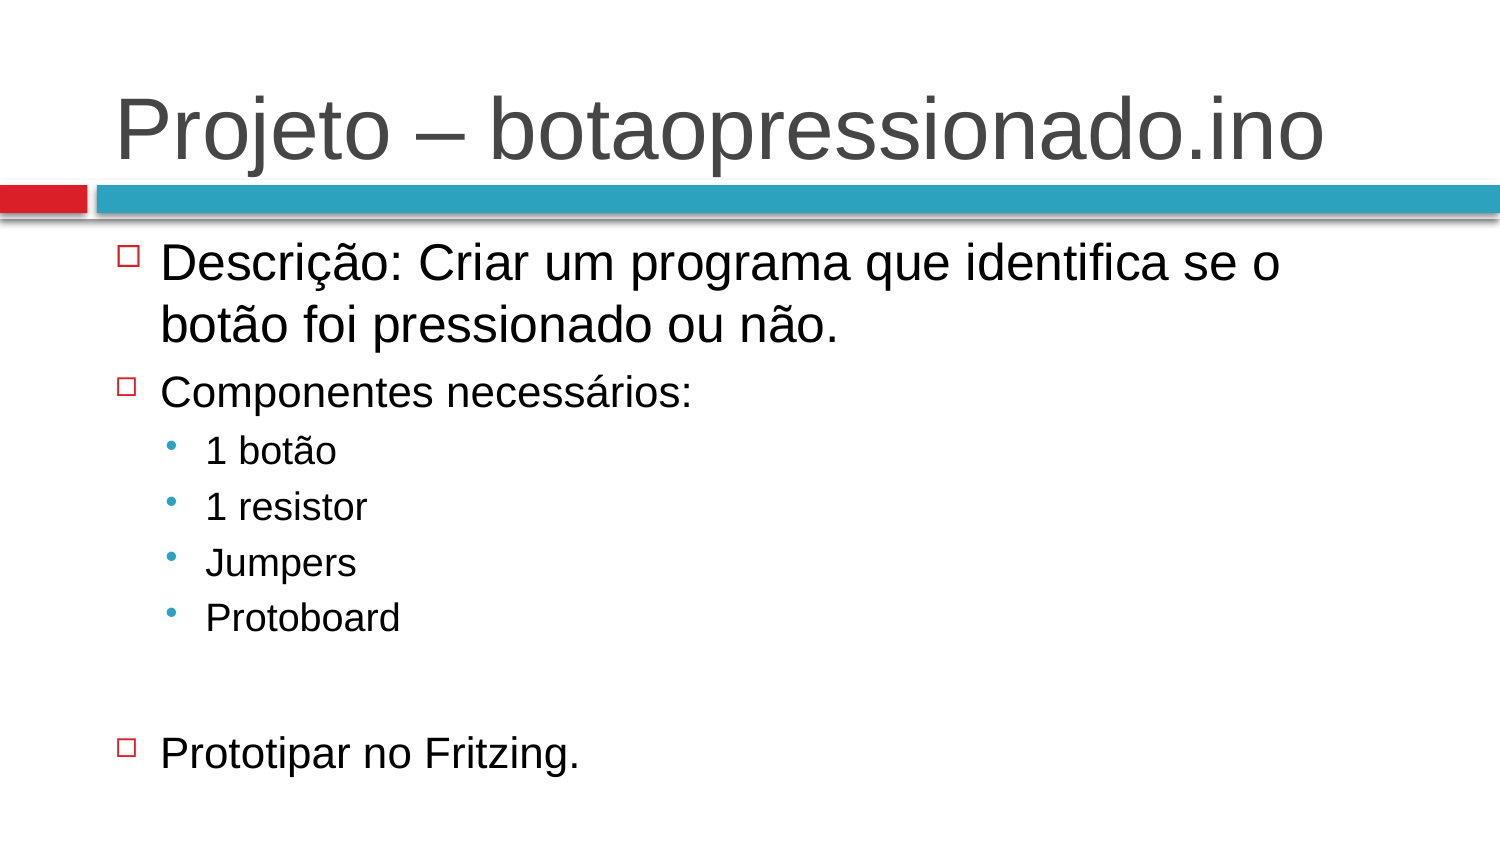

# Projeto – botaopressionado.ino
Descrição: Criar um programa que identifica se o botão foi pressionado ou não.
Componentes necessários:
1 botão
1 resistor
Jumpers
Protoboard

Prototipar no Fritzing.